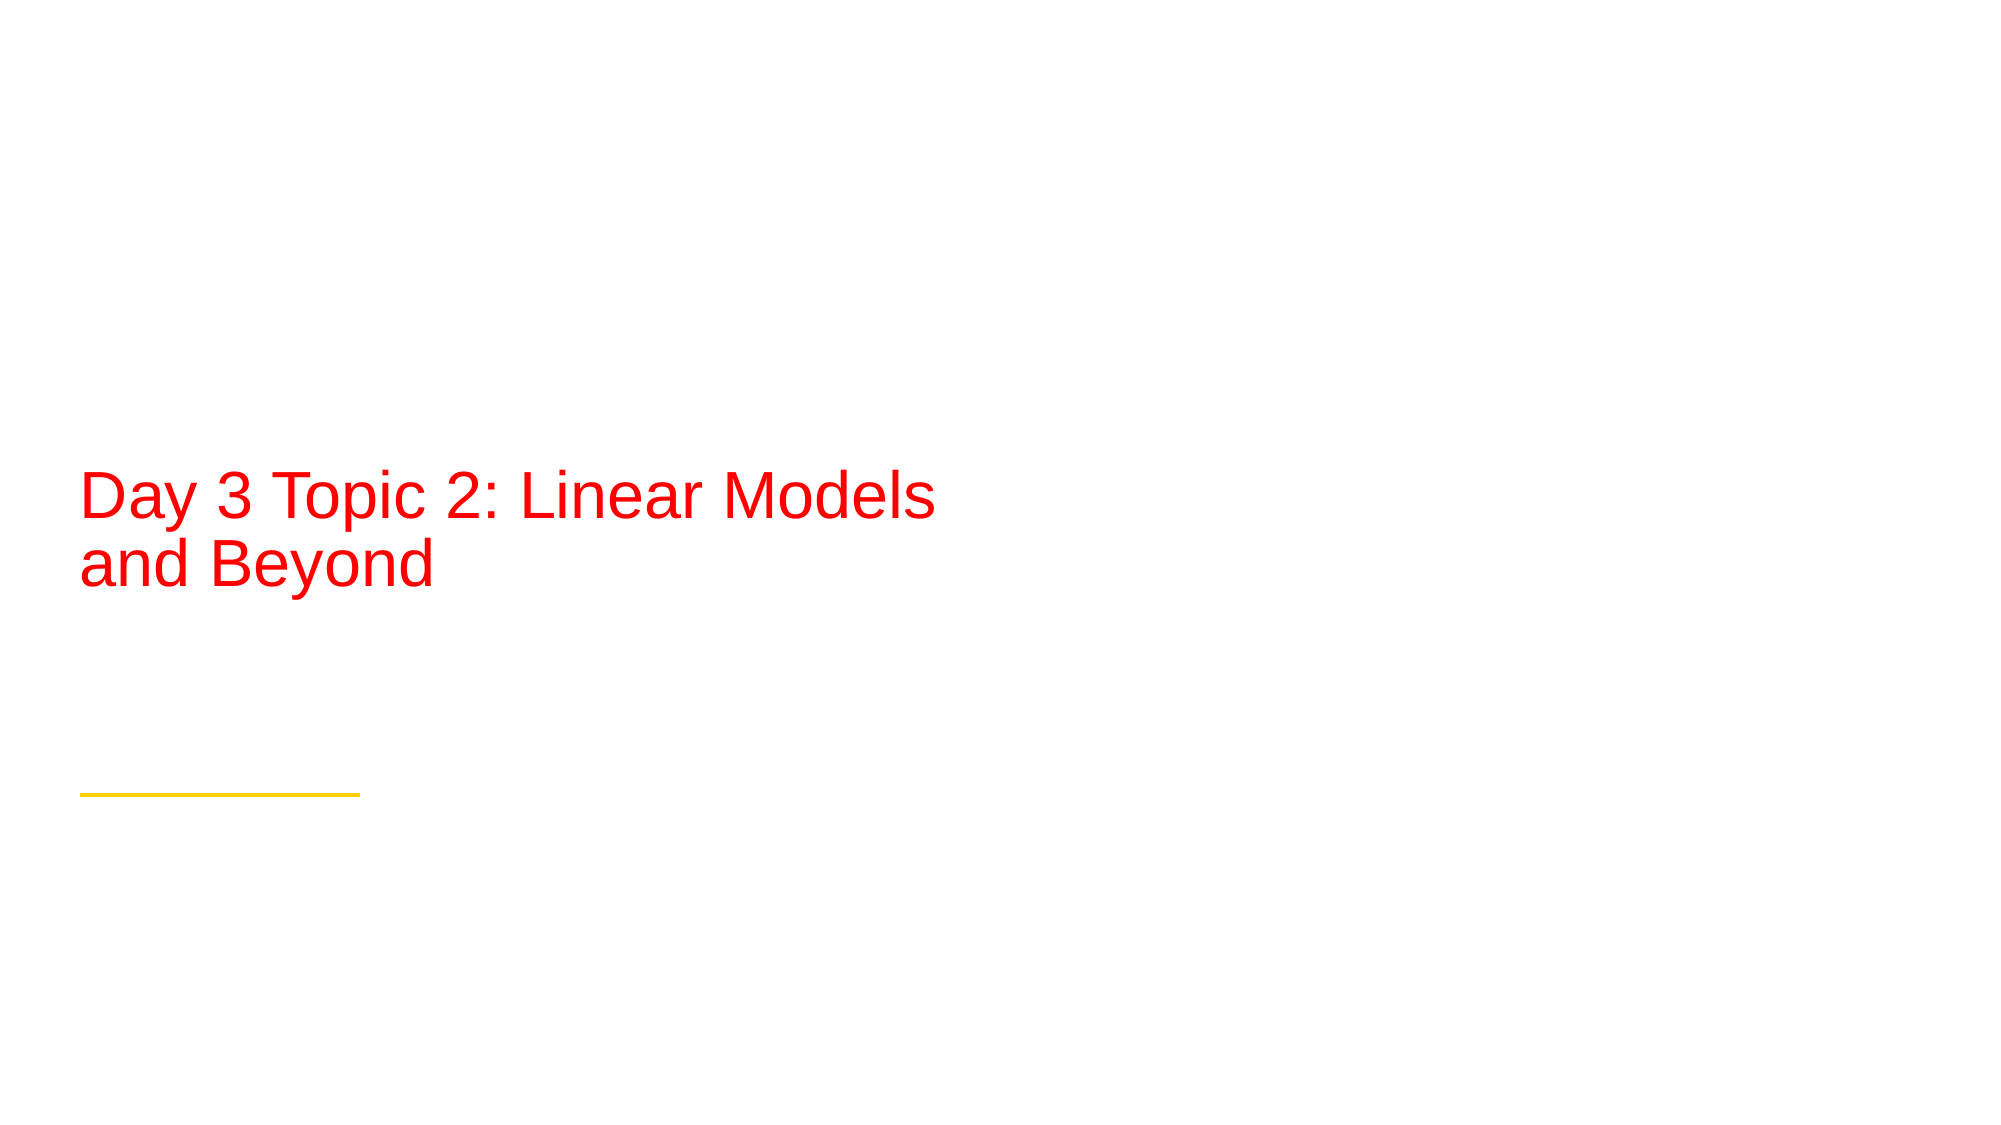

# Day 3 Topic 2: Linear Models and Beyond